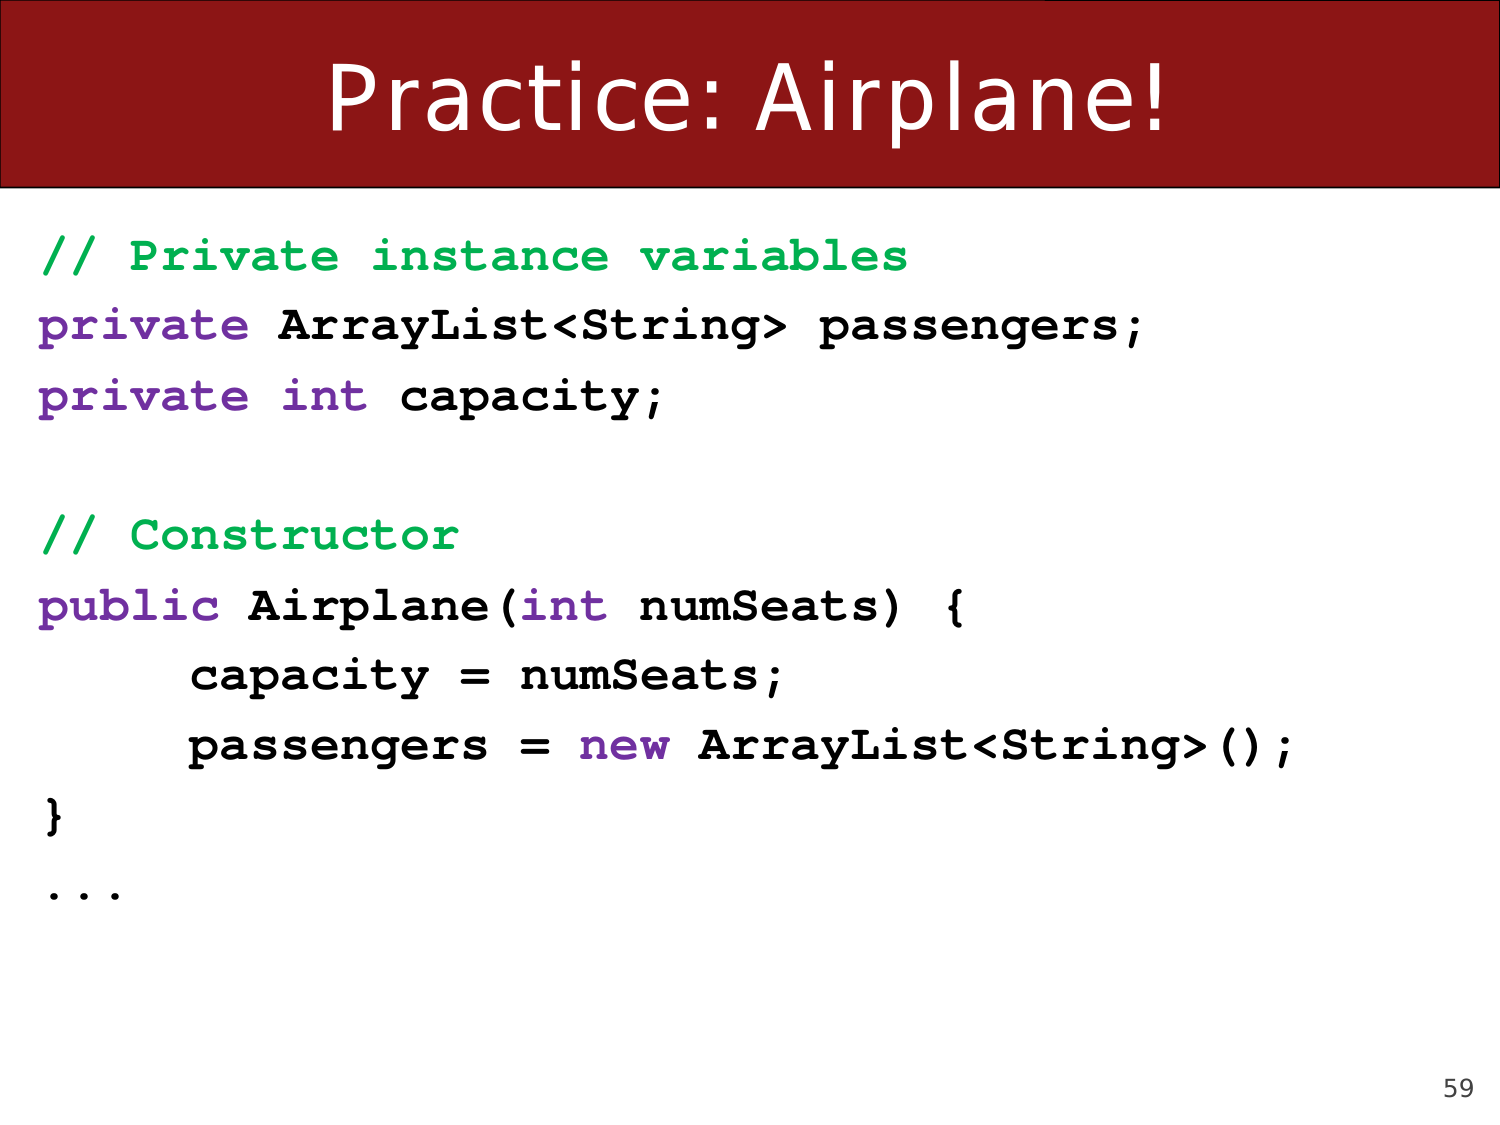

# Practice: Airplane!
// Private instance variables
private ArrayList<String> passengers;
private int capacity;

// Constructor
public Airplane(int numSeats) {
	capacity = numSeats;
	passengers = new ArrayList<String>();
}
...